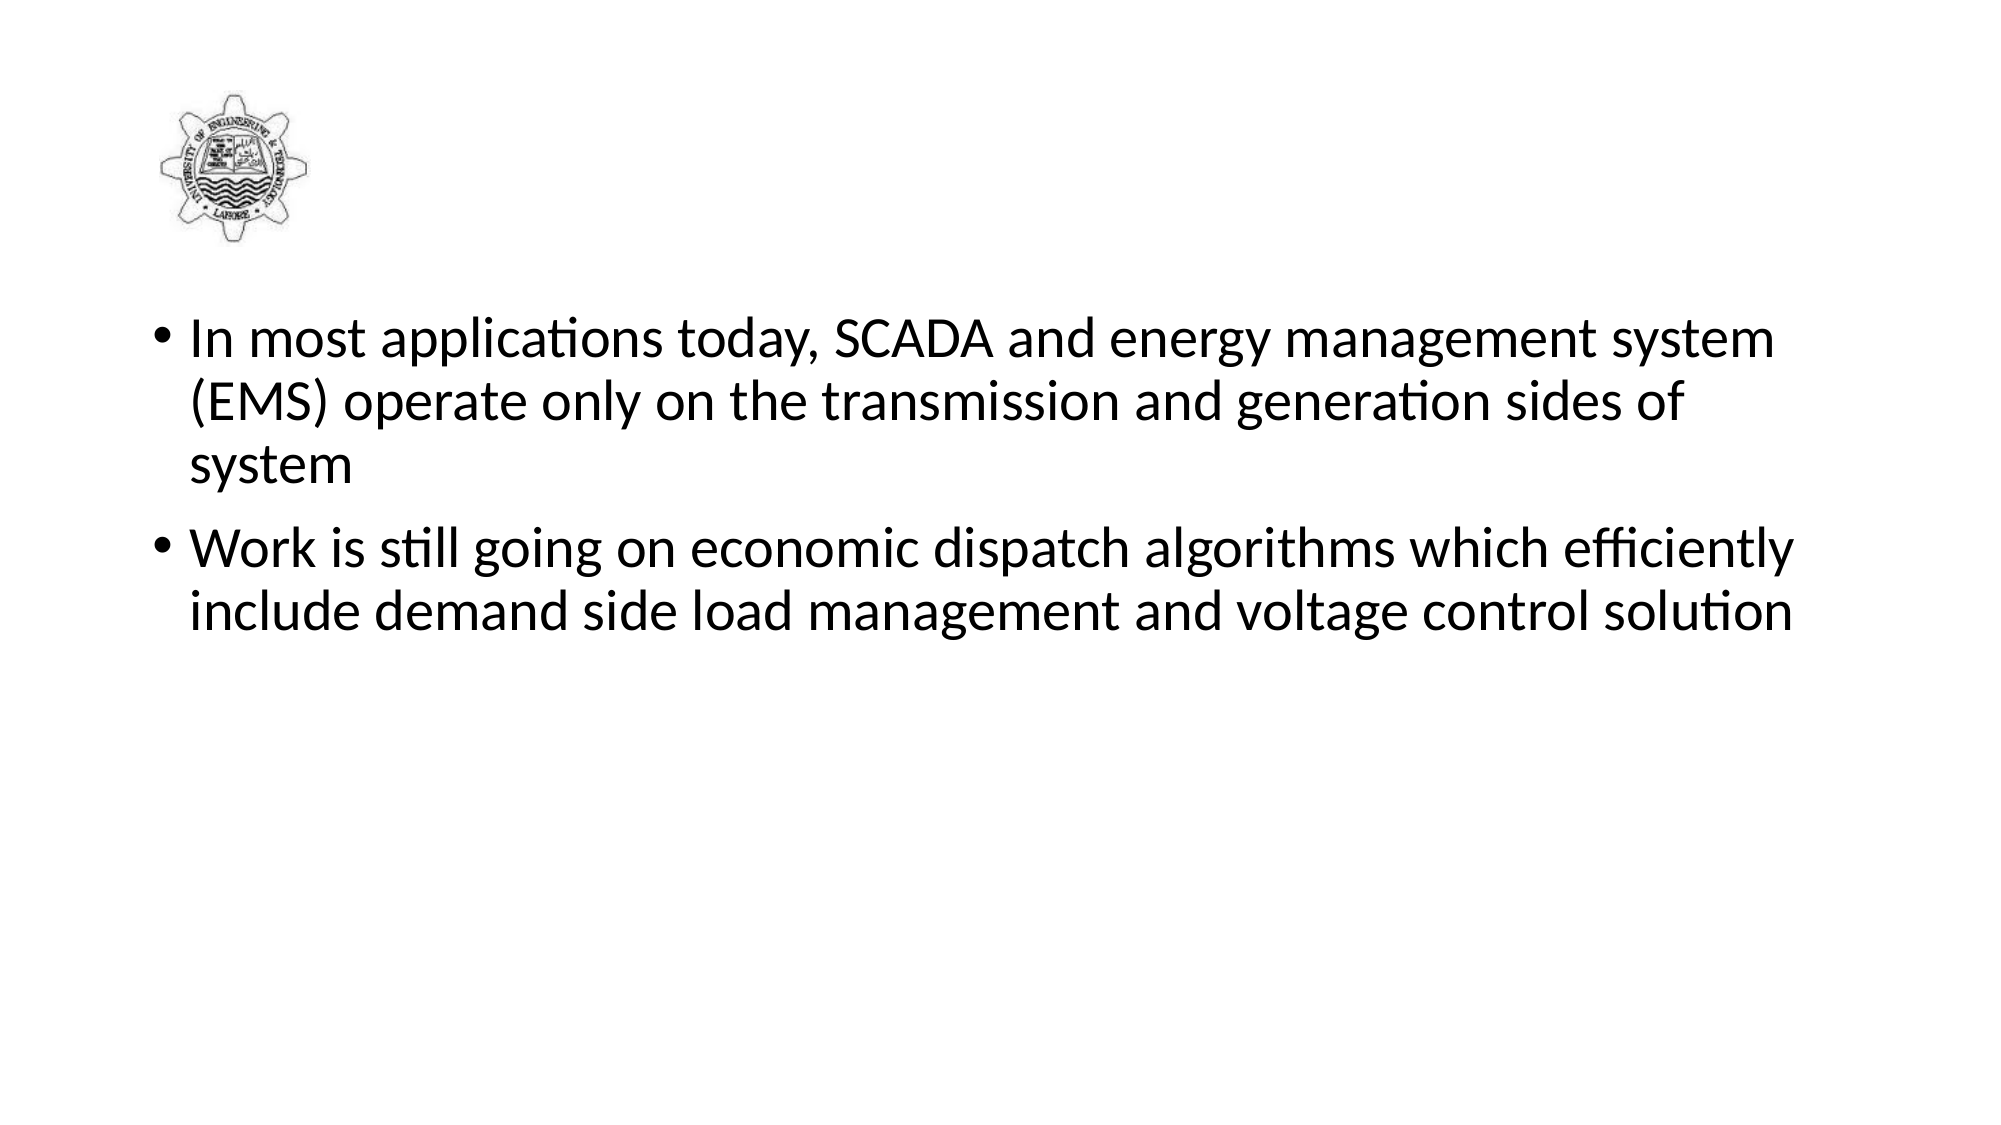

#
In most applications today, SCADA and energy management system (EMS) operate only on the transmission and generation sides of system
Work is still going on economic dispatch algorithms which efficiently include demand side load management and voltage control solution